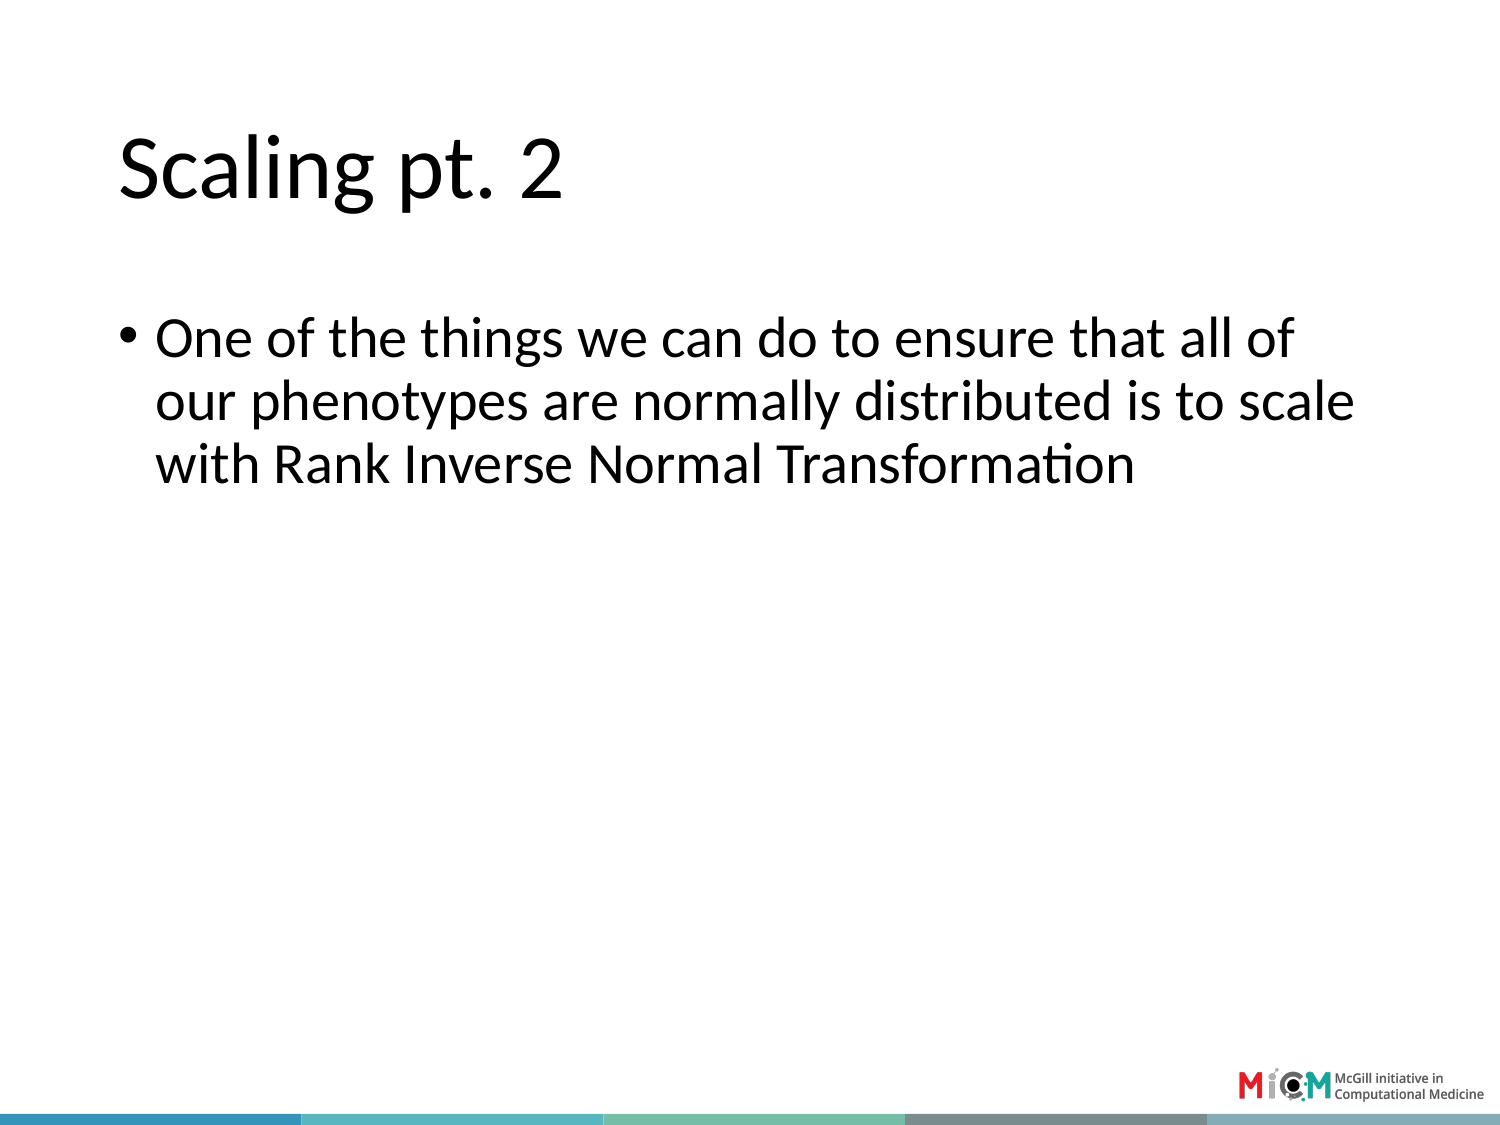

# Scaling pt. 2
One of the things we can do to ensure that all of our phenotypes are normally distributed is to scale with Rank Inverse Normal Transformation